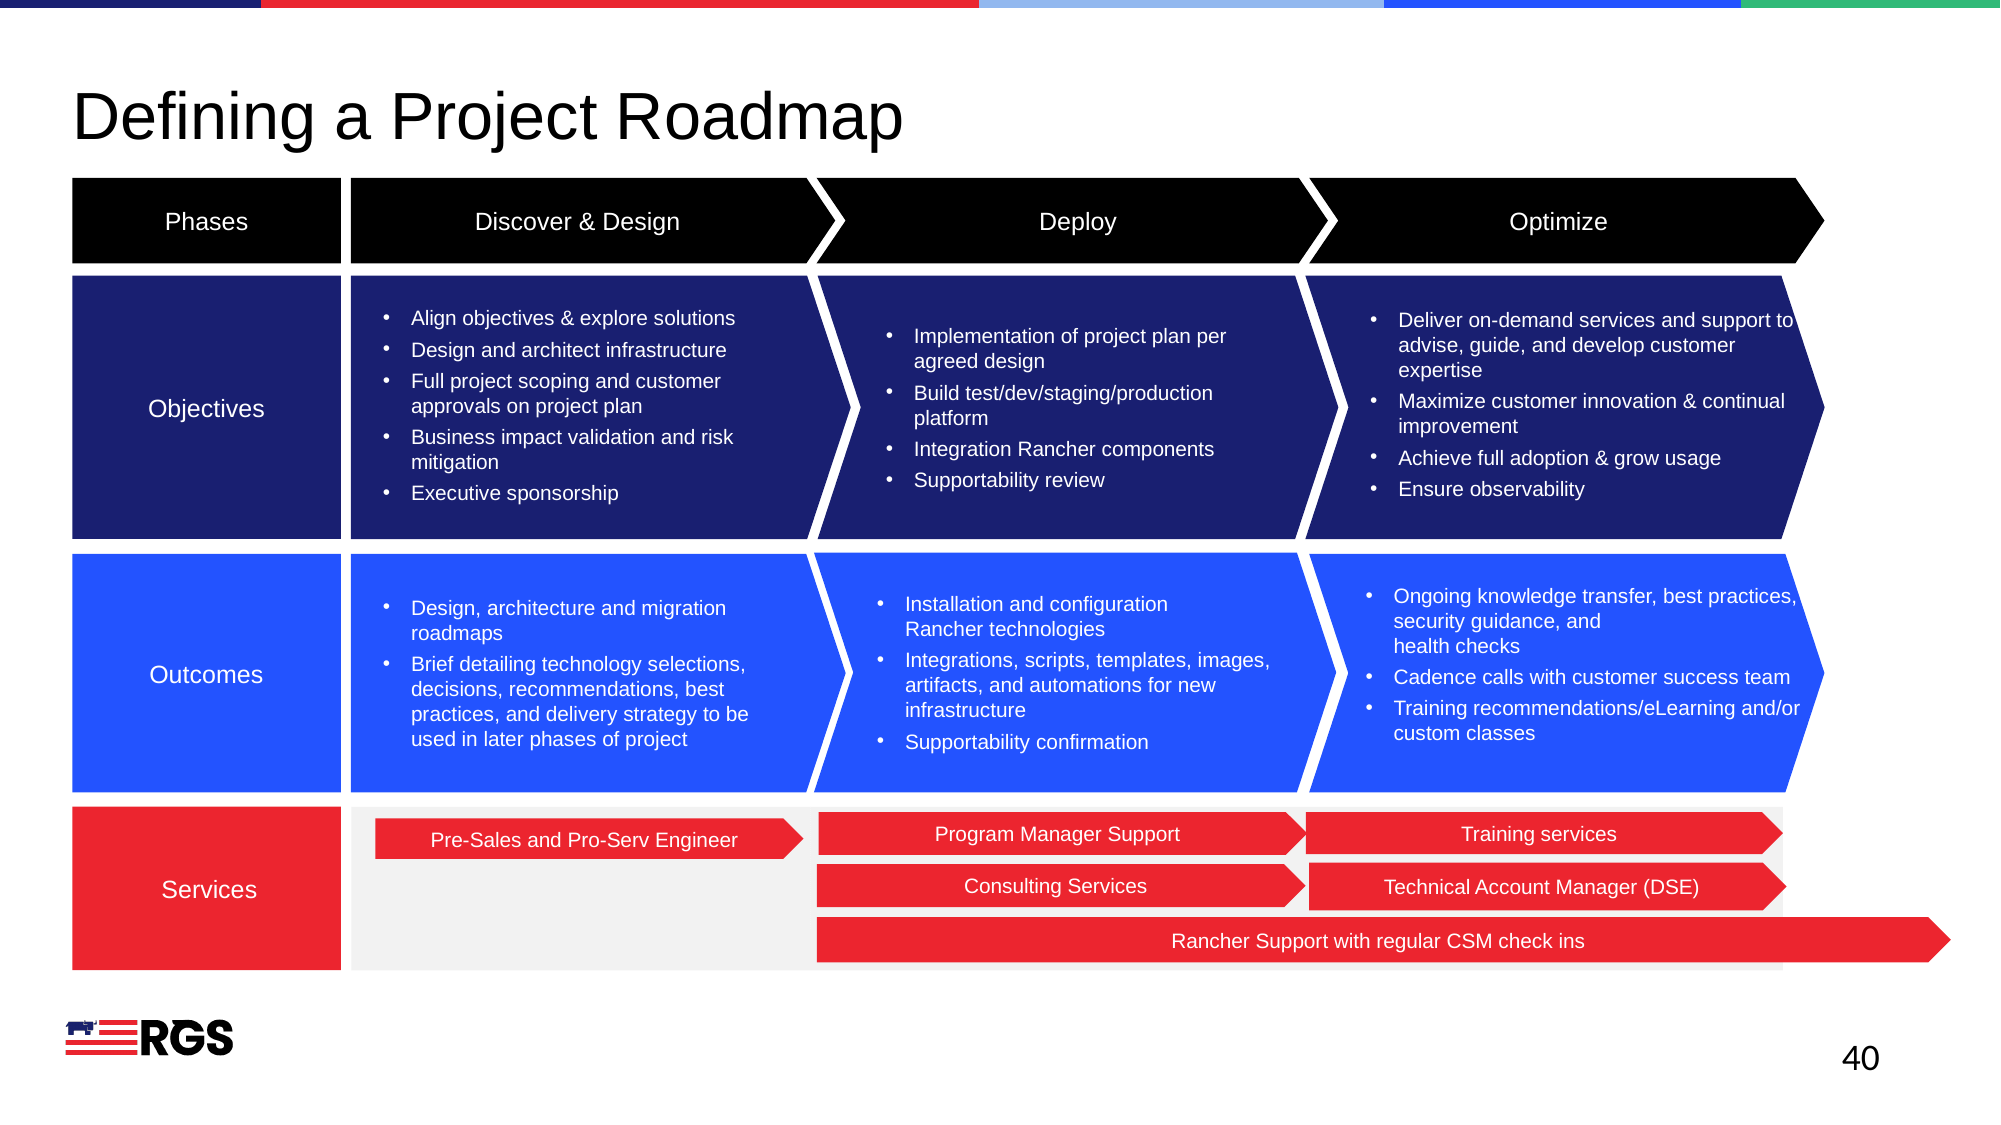

# Defining a Project Roadmap

Phases
Discover & Design
Deploy
Optimize
Objectives

Align objectives & explore solutions
Design and architect infrastructure
Full project scoping and customer approvals on project plan
Business impact validation and risk mitigation
Executive sponsorship
Deliver on-demand services and support to advise, guide, and develop customer expertise
Maximize customer innovation & continual improvement
Achieve full adoption & grow usage
Ensure observability
Implementation of project plan per agreed design
Build test/dev/staging/production platform
Integration Rancher components
Supportability review

Outcomes

Ongoing knowledge transfer, best practices, security guidance, and
health checks
Cadence calls with customer success team
Training recommendations/eLearning and/or custom classes

Installation and configuration Rancher technologies
Integrations, scripts, templates, images, artifacts, and automations for new infrastructure
Supportability confirmation
Design, architecture and migration roadmaps
Brief detailing technology selections, decisions, recommendations, best practices, and delivery strategy to be used in later phases of project
 Services

Program Manager Support
Training services
Pre-Sales and Pro-Serv Engineer
Technical Account Manager (DSE)
Consulting Services
Rancher Support with regular CSM check ins
40